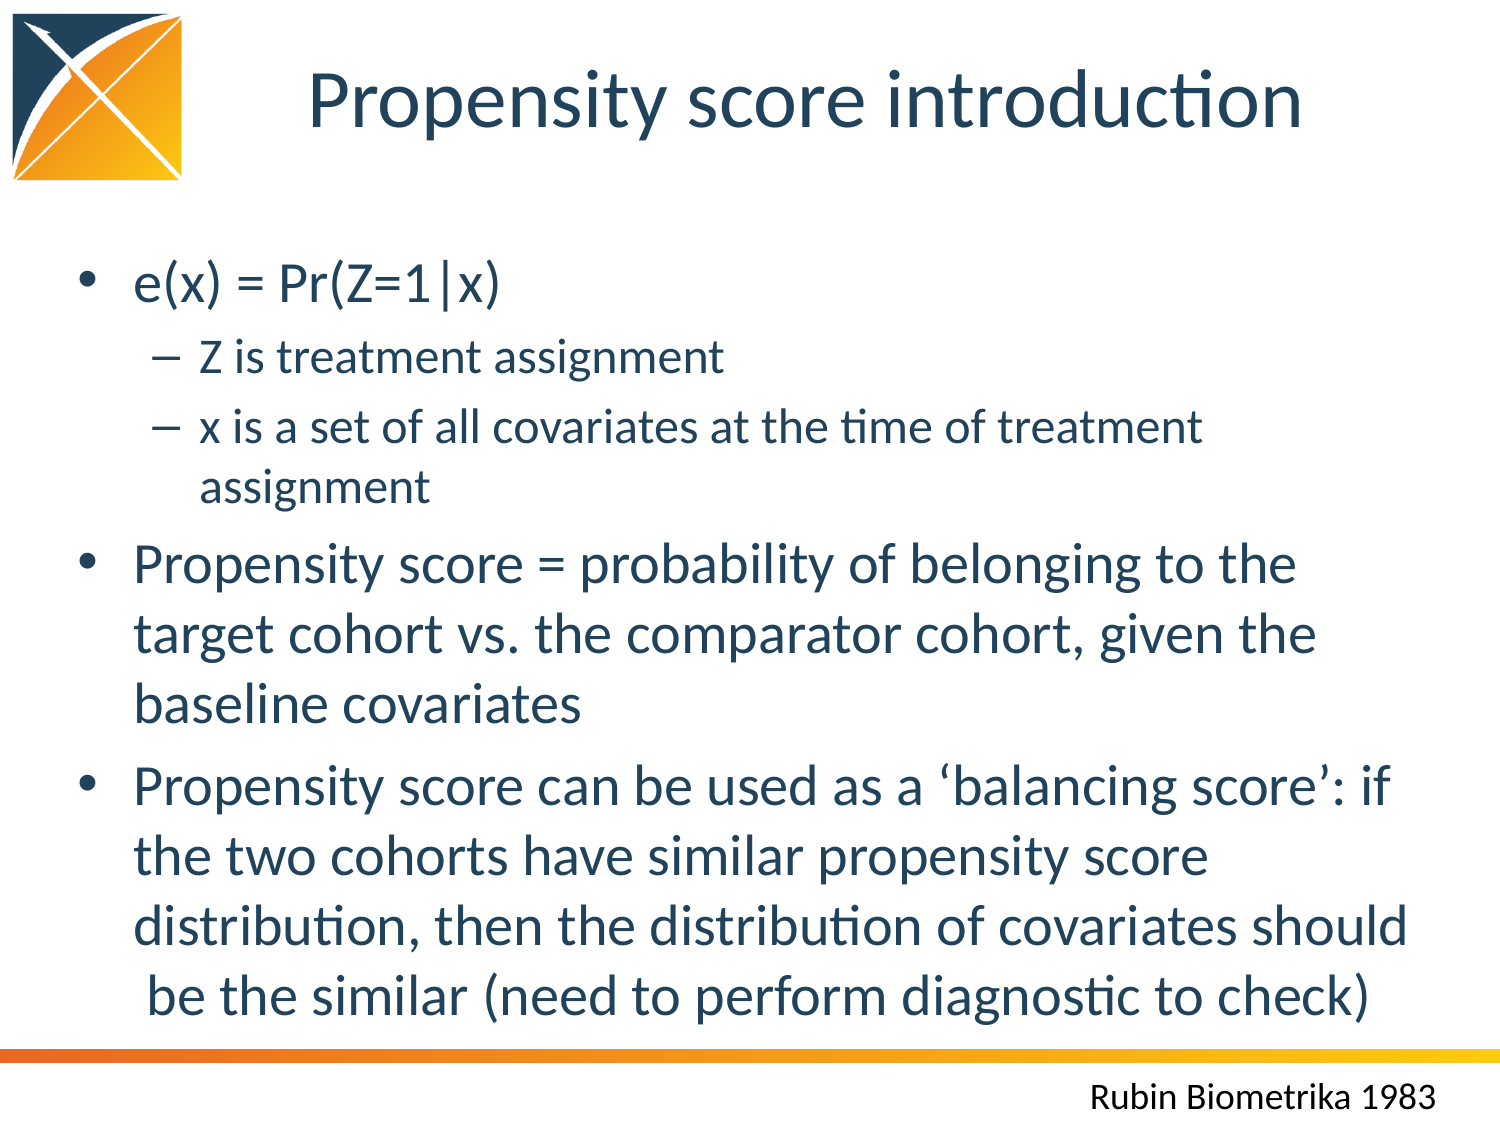

# Propensity score introduction
e(x) = Pr(Z=1|x)
Z is treatment assignment
x is a set of all covariates at the time of treatment assignment
Propensity score = probability of belonging to the target cohort vs. the comparator cohort, given the baseline covariates
Propensity score can be used as a ‘balancing score’: if the two cohorts have similar propensity score distribution, then the distribution of covariates should  be the similar (need to perform diagnostic to check)
Rubin Biometrika 1983